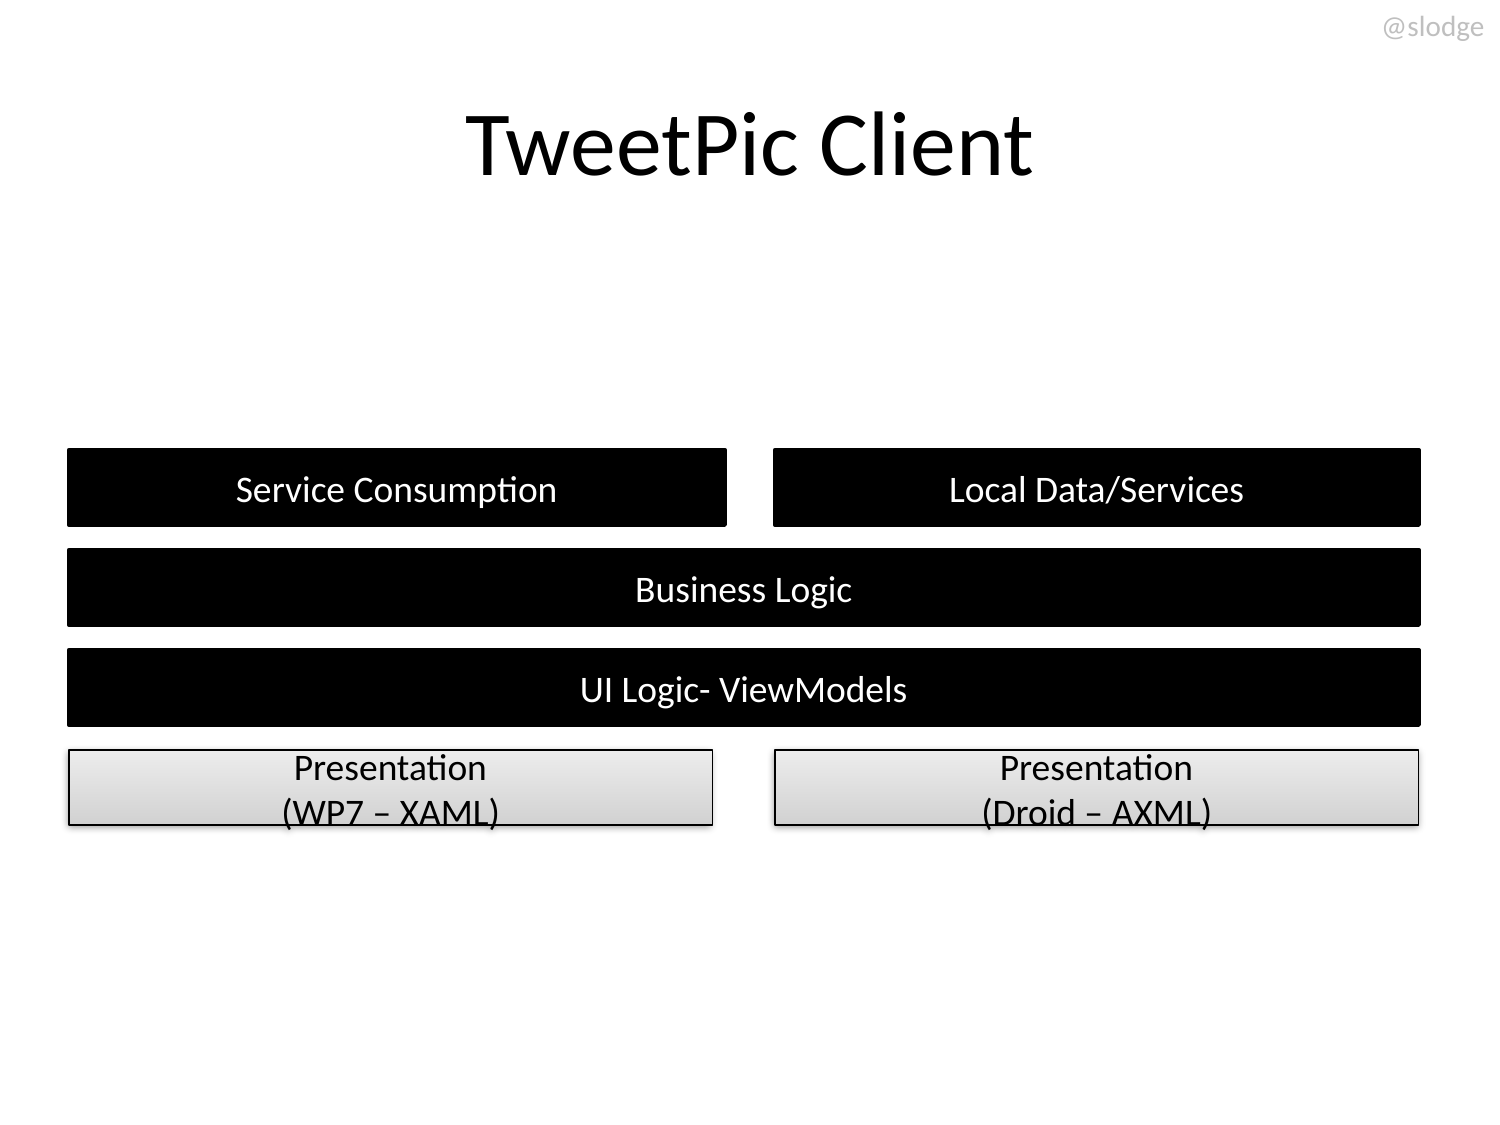

# TweetPic Client

Service Consumption
Local Data/Services
Business Logic
UI Logic- ViewModels
Presentation
(WP7 – XAML)
Presentation
(Droid – AXML)